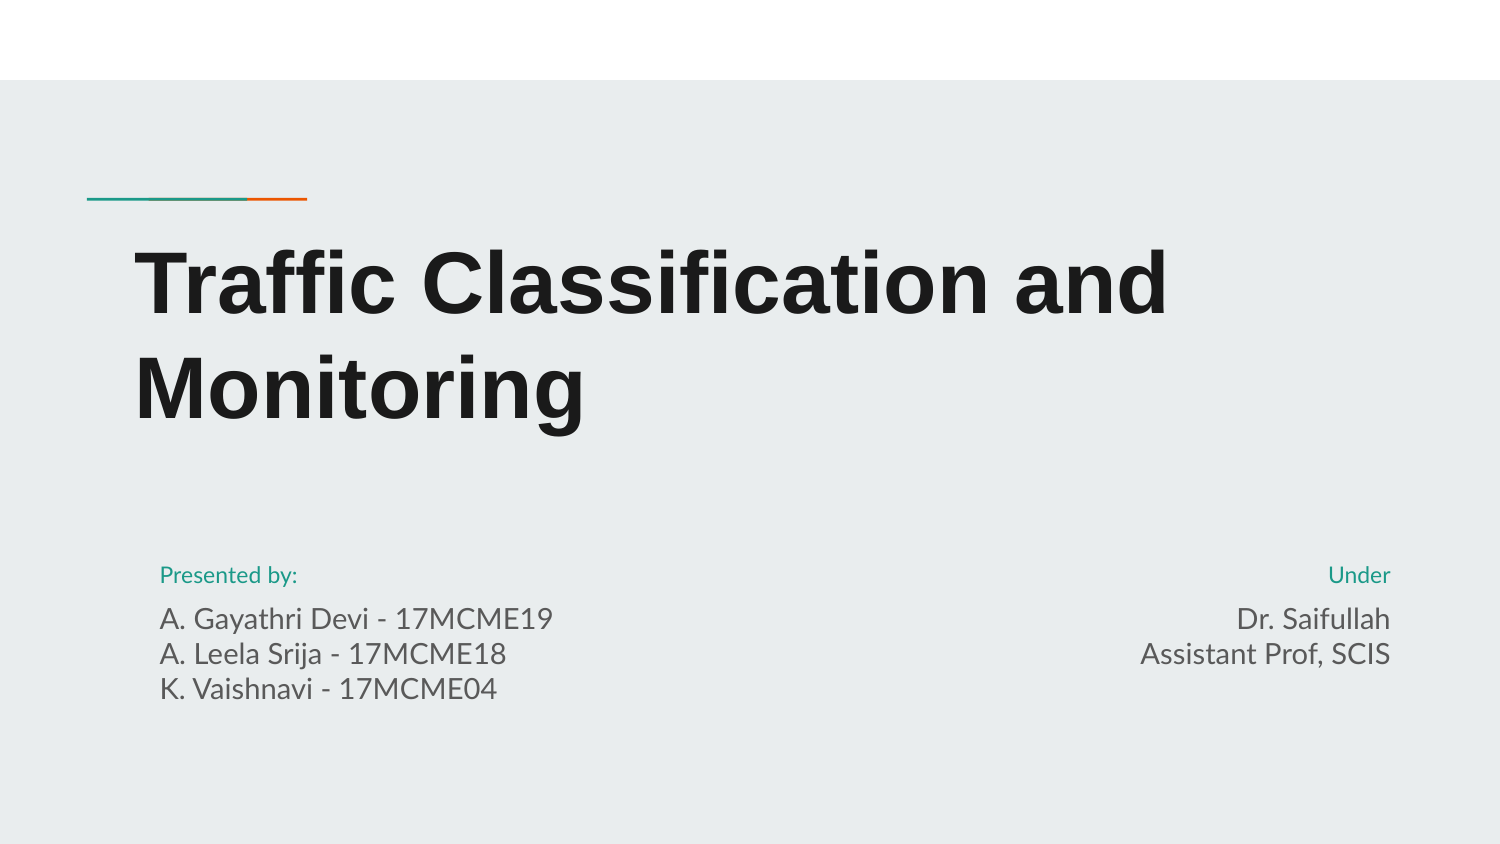

# Traffic Classification and Monitoring
Under

Dr. Saifullah
Assistant Prof, SCIS
Presented by:

A. Gayathri Devi - 17MCME19
A. Leela Srija - 17MCME18
K. Vaishnavi - 17MCME04